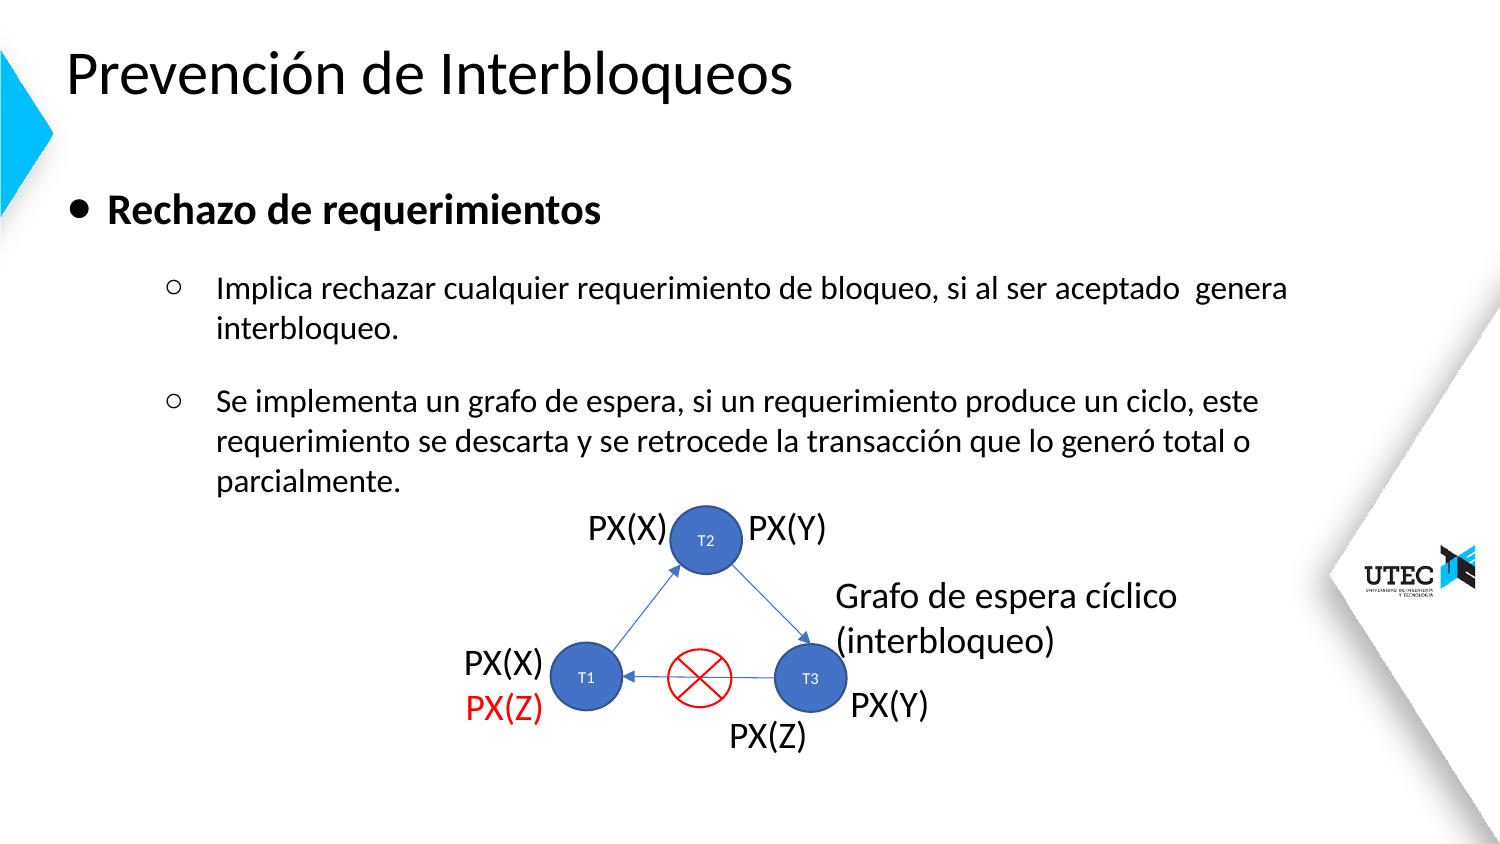

# Prevención de Interbloqueos
Rechazo de requerimientos
Implica rechazar cualquier requerimiento de bloqueo, si al ser aceptado  genera interbloqueo.
Se implementa un grafo de espera, si un requerimiento produce un ciclo, este requerimiento se descarta y se retrocede la transacción que lo generó total o parcialmente.
PX(X)
PX(Y)
T2
Grafo de espera cíclico
(interbloqueo)
PX(X)
T1
T3

PX(Y)
PX(Z)
PX(Z)